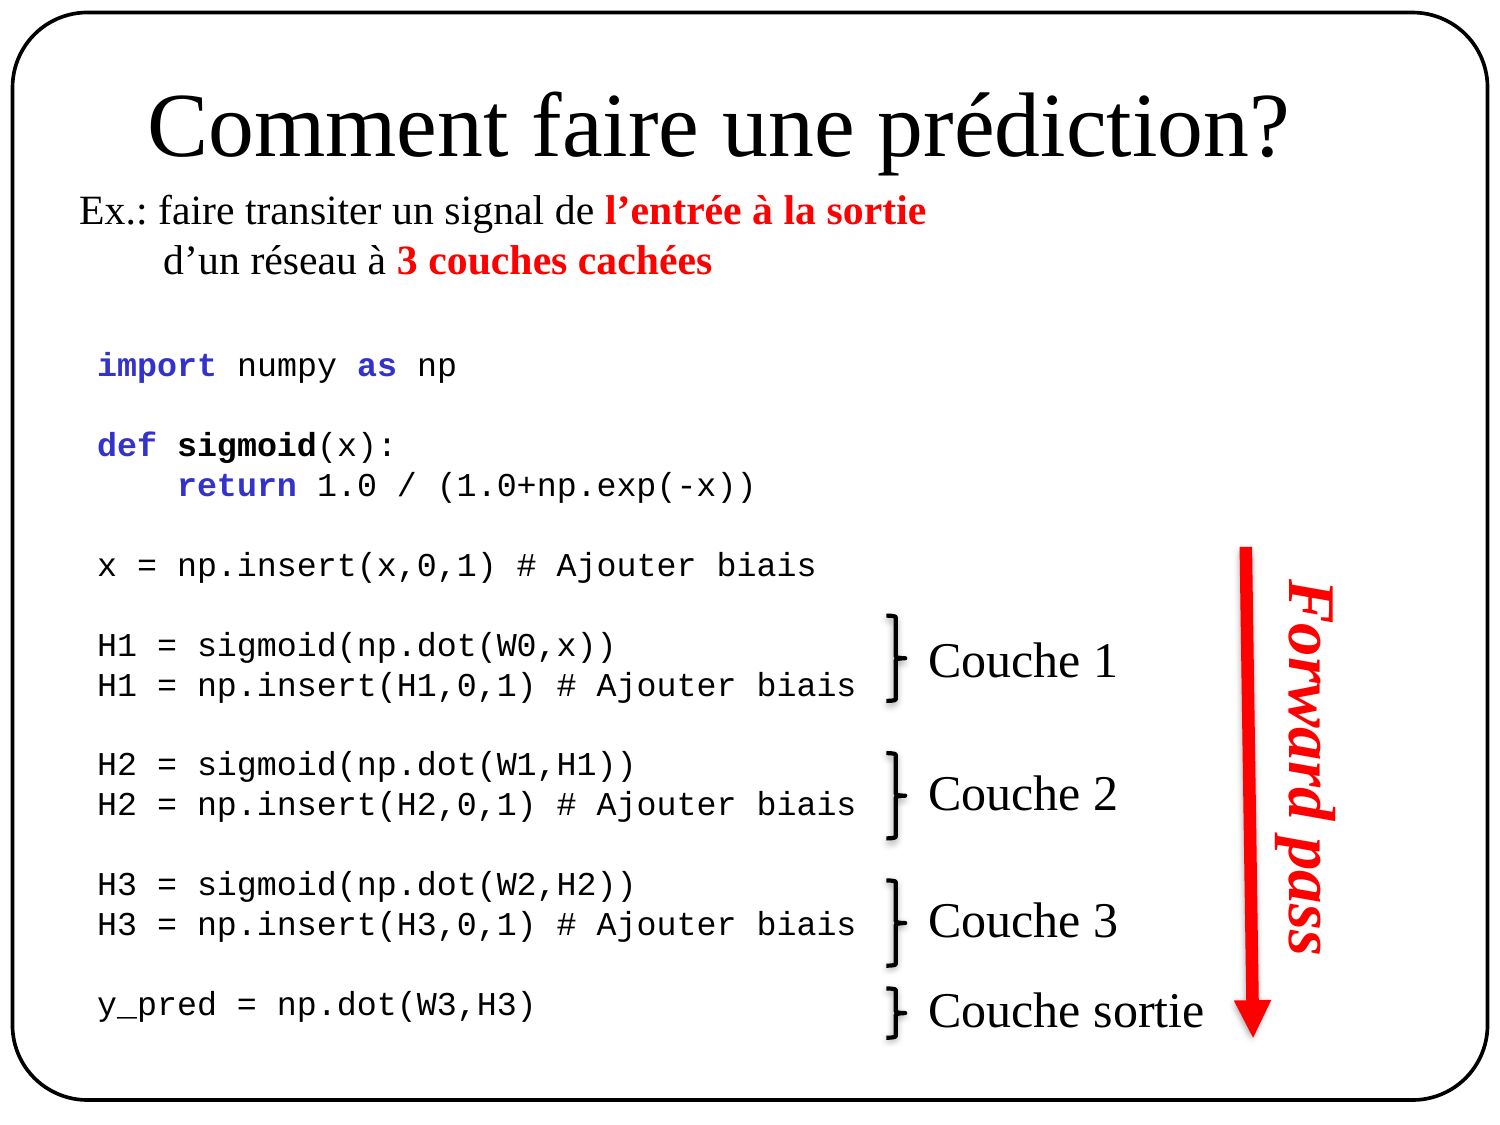

# Comment faire une prédiction?
Ex.: faire transiter un signal de l’entrée à la sortie
        d’un réseau à 3 couches cachées
import numpy as np

def sigmoid(x):
    return 1.0 / (1.0+np.exp(-x))

x = np.insert(x,0,1) # Ajouter biais

H1 = sigmoid(np.dot(W0,x))
H1 = np.insert(H1,0,1) # Ajouter biais

H2 = sigmoid(np.dot(W1,H1))
H2 = np.insert(H2,0,1) # Ajouter biais

H3 = sigmoid(np.dot(W2,H2))
H3 = np.insert(H3,0,1) # Ajouter biais

y_pred = np.dot(W3,H3)

Couche 1
Forward pass

Couche 2

Couche 3
Couche sortie